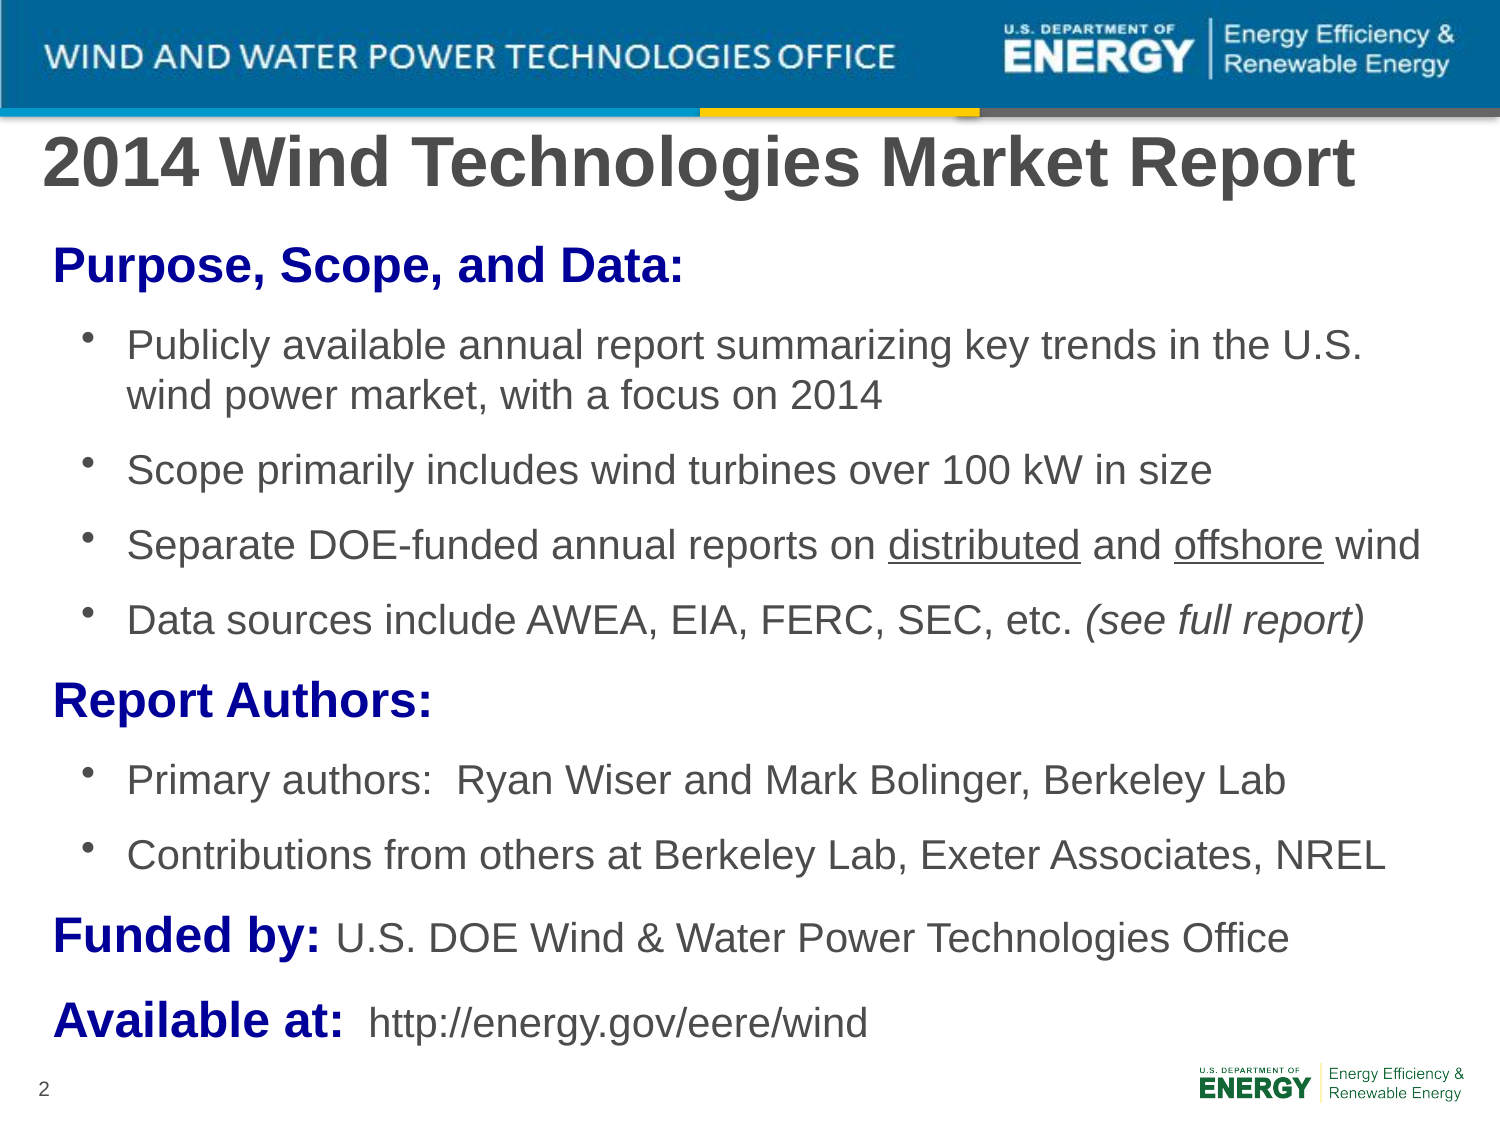

# 2014 Wind Technologies Market Report
Purpose, Scope, and Data:
Publicly available annual report summarizing key trends in the U.S. wind power market, with a focus on 2014
Scope primarily includes wind turbines over 100 kW in size
Separate DOE-funded annual reports on distributed and offshore wind
Data sources include AWEA, EIA, FERC, SEC, etc. (see full report)
Report Authors:
Primary authors:  Ryan Wiser and Mark Bolinger, Berkeley Lab
Contributions from others at Berkeley Lab, Exeter Associates, NREL
Funded by: U.S. DOE Wind & Water Power Technologies Office
Available at:  http://energy.gov/eere/wind